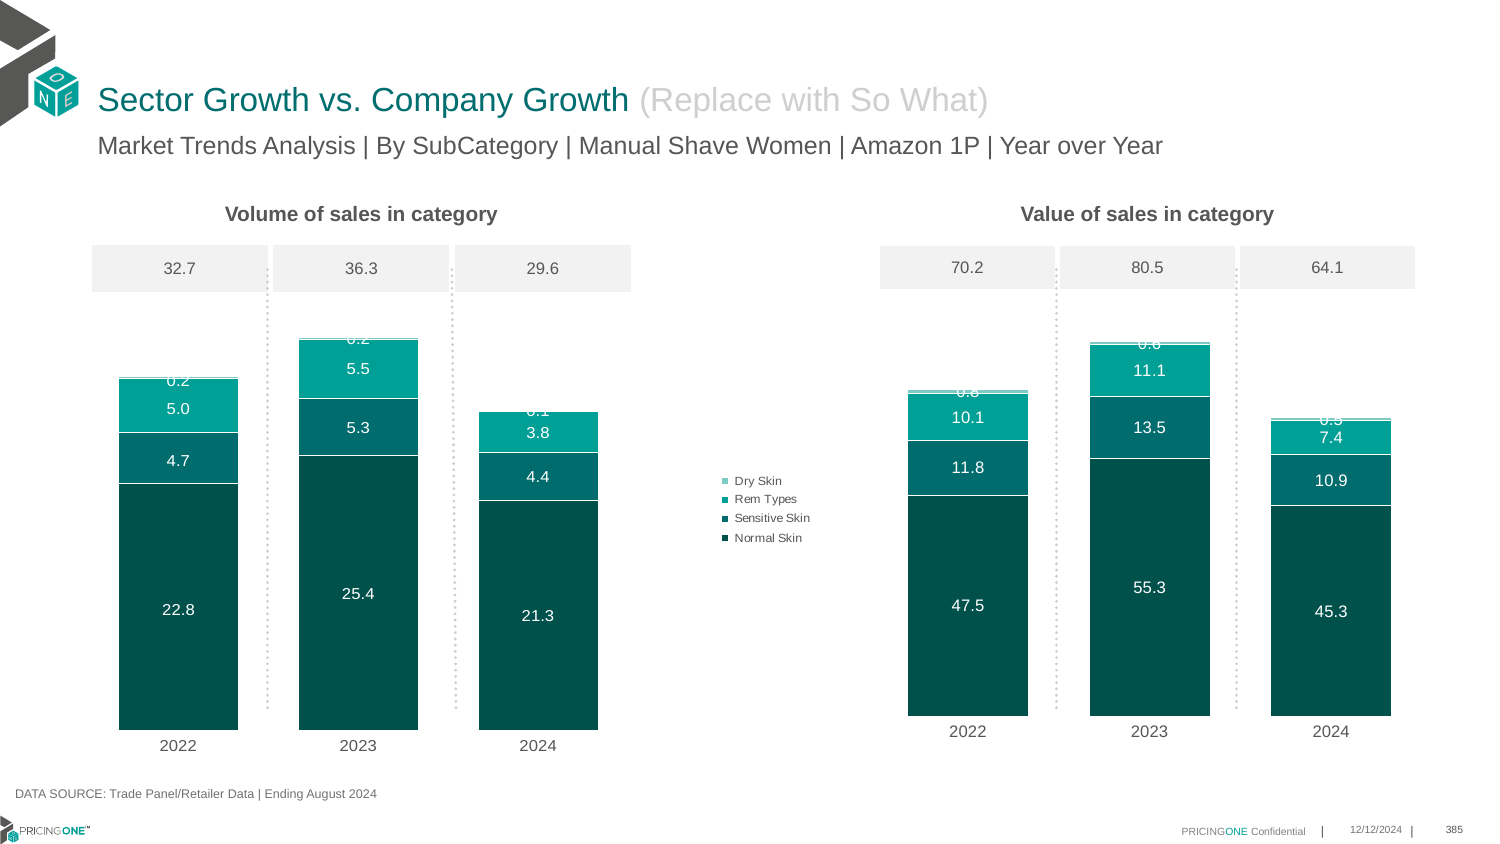

# Sector Growth vs. Company Growth (Replace with So What)
Market Trends Analysis | By SubCategory | Manual Shave Women | Amazon 1P | Year over Year
| Value of sales in category |  |  |
| --- | --- | --- |
| 70.2 | 80.5 | 64.1 |
| Volume of sales in category |  |  |
| --- | --- | --- |
| 32.7 | 36.3 | 29.6 |

### Chart

| Category | Normal Skin | Sensitive Skin | Rem Types | Dry Skin |
|---|---|---|---|---|
| 2022 | 47.516134 | 11.764475 | 10.091158 | 0.816543 |
| 2023 | 55.322453 | 13.453919 | 11.08737 | 0.6195 |
| 2024 | 45.301323 | 10.8904 | 7.430774 | 0.495263 |

### Chart

| Category | Normal Skin | Sensitive Skin | Rem Types | Dry Skin |
|---|---|---|---|---|
| 2022 | 22.824594 | 4.675668 | 4.9941 | 0.227693 |
| 2023 | 25.364653 | 5.288015 | 5.468265 | 0.153487 |
| 2024 | 21.256925 | 4.406383 | 3.761254 | 0.133775 |
DATA SOURCE: Trade Panel/Retailer Data | Ending August 2024

12/12/2024
385